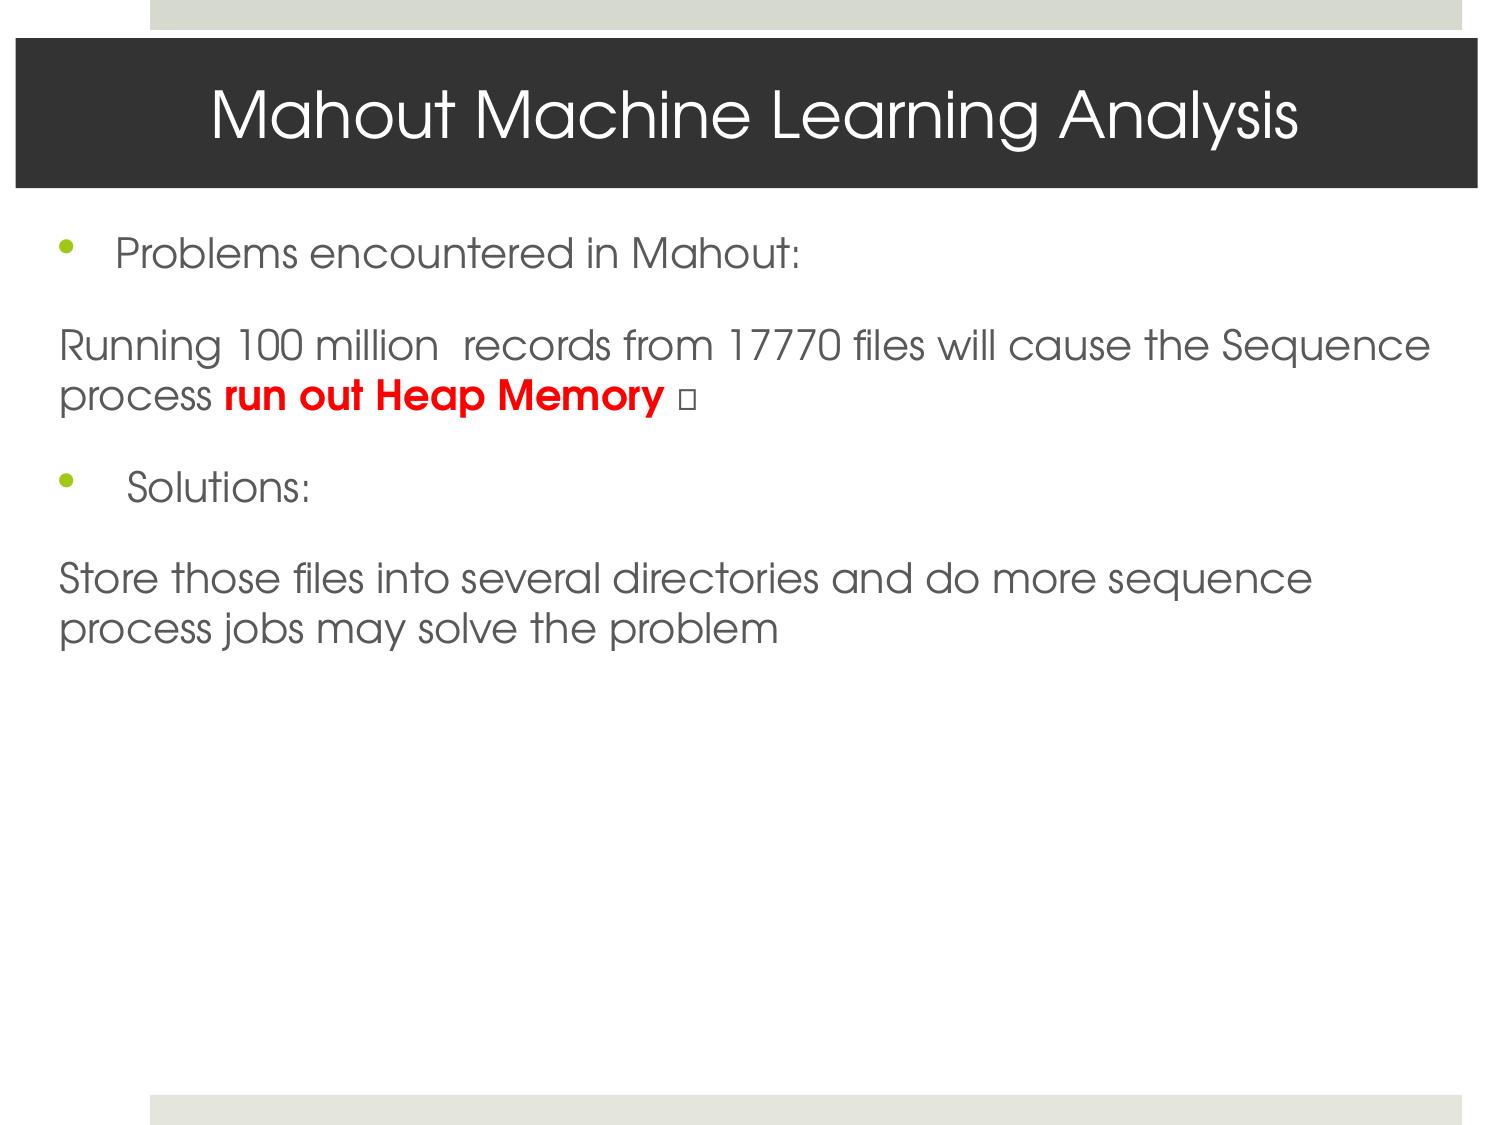

# Mahout Machine Learning Analysis
Problems encountered in Mahout:
Running 100 million  records from 17770 files will cause the Sequence process run out Heap Memory 􏰀
 Solutions:
Store those files into several directories and do more sequence process jobs may solve the problem